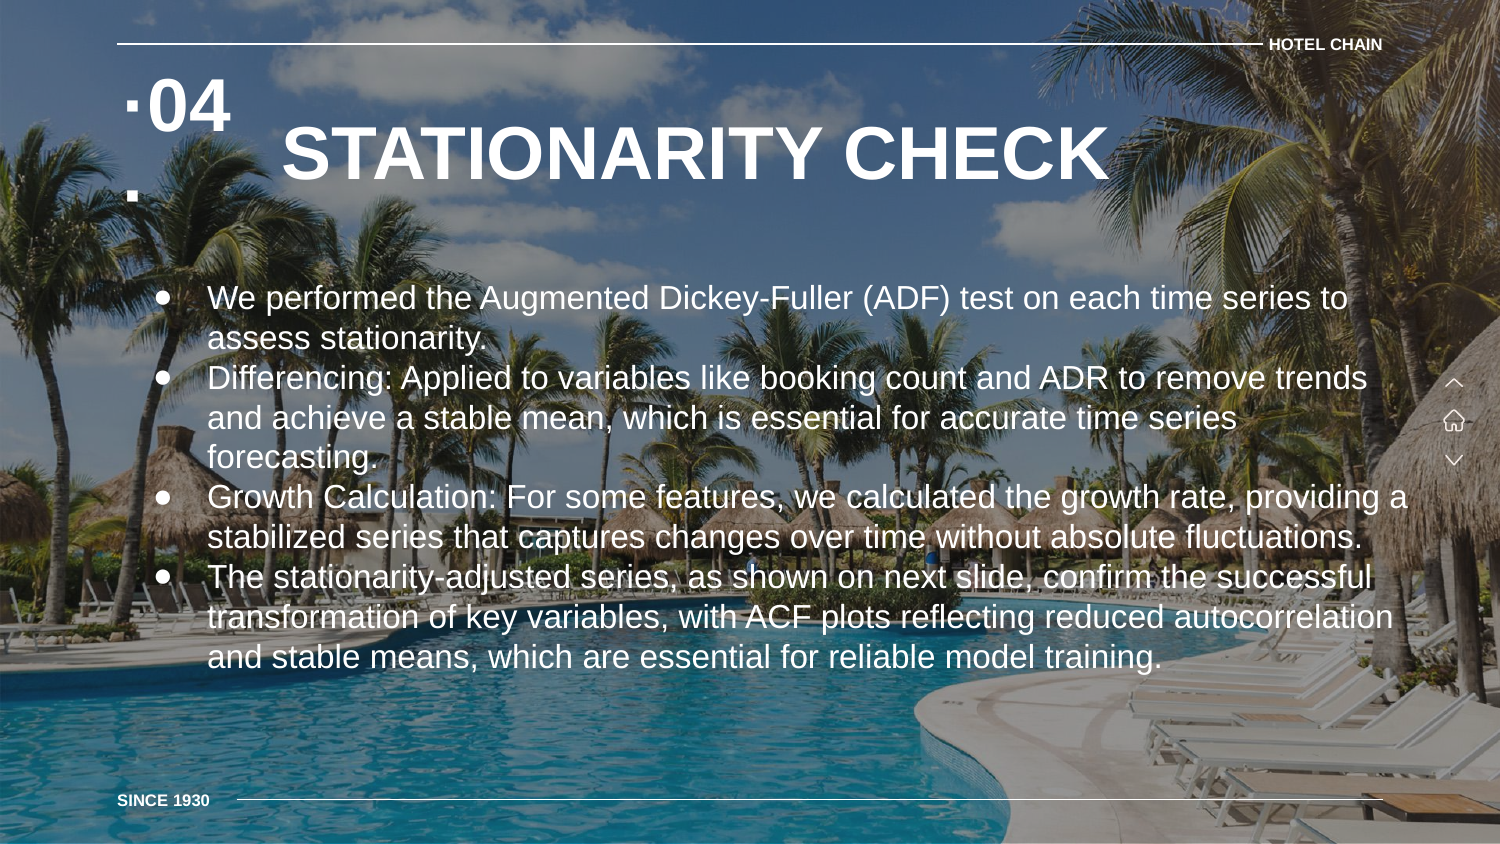

HOTEL CHAIN
·04·
# STATIONARITY CHECK
We performed the Augmented Dickey-Fuller (ADF) test on each time series to assess stationarity.
Differencing: Applied to variables like booking count and ADR to remove trends and achieve a stable mean, which is essential for accurate time series forecasting.
Growth Calculation: For some features, we calculated the growth rate, providing a stabilized series that captures changes over time without absolute fluctuations.
The stationarity-adjusted series, as shown on next slide, confirm the successful transformation of key variables, with ACF plots reflecting reduced autocorrelation and stable means, which are essential for reliable model training.

SINCE 1930